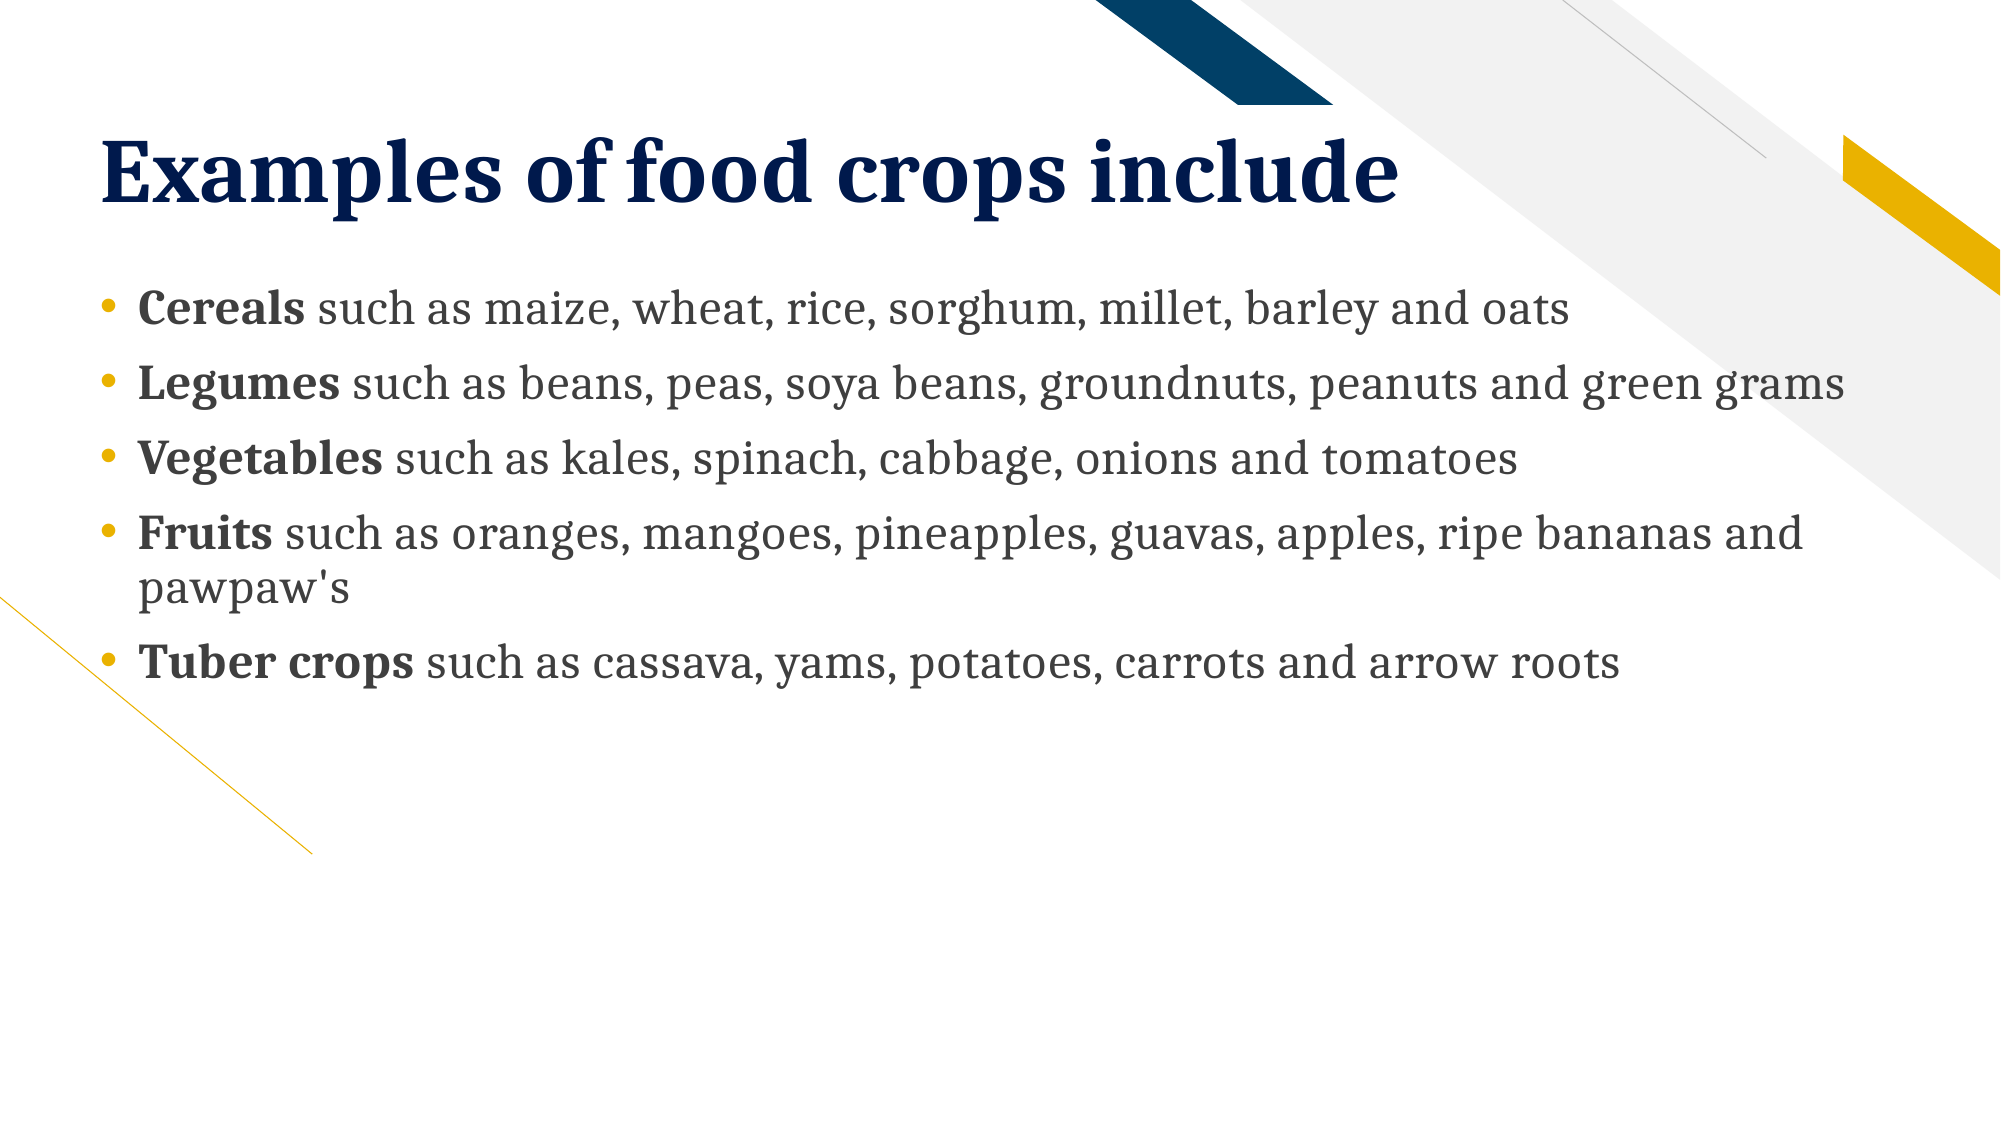

# Examples of food crops include
Cereals such as maize, wheat, rice, sorghum, millet, barley and oats
Legumes such as beans, peas, soya beans, groundnuts, peanuts and green grams
Vegetables such as kales, spinach, cabbage, onions and tomatoes
Fruits such as oranges, mangoes, pineapples, guavas, apples, ripe bananas and pawpaw's
Tuber crops such as cassava, yams, potatoes, carrots and arrow roots